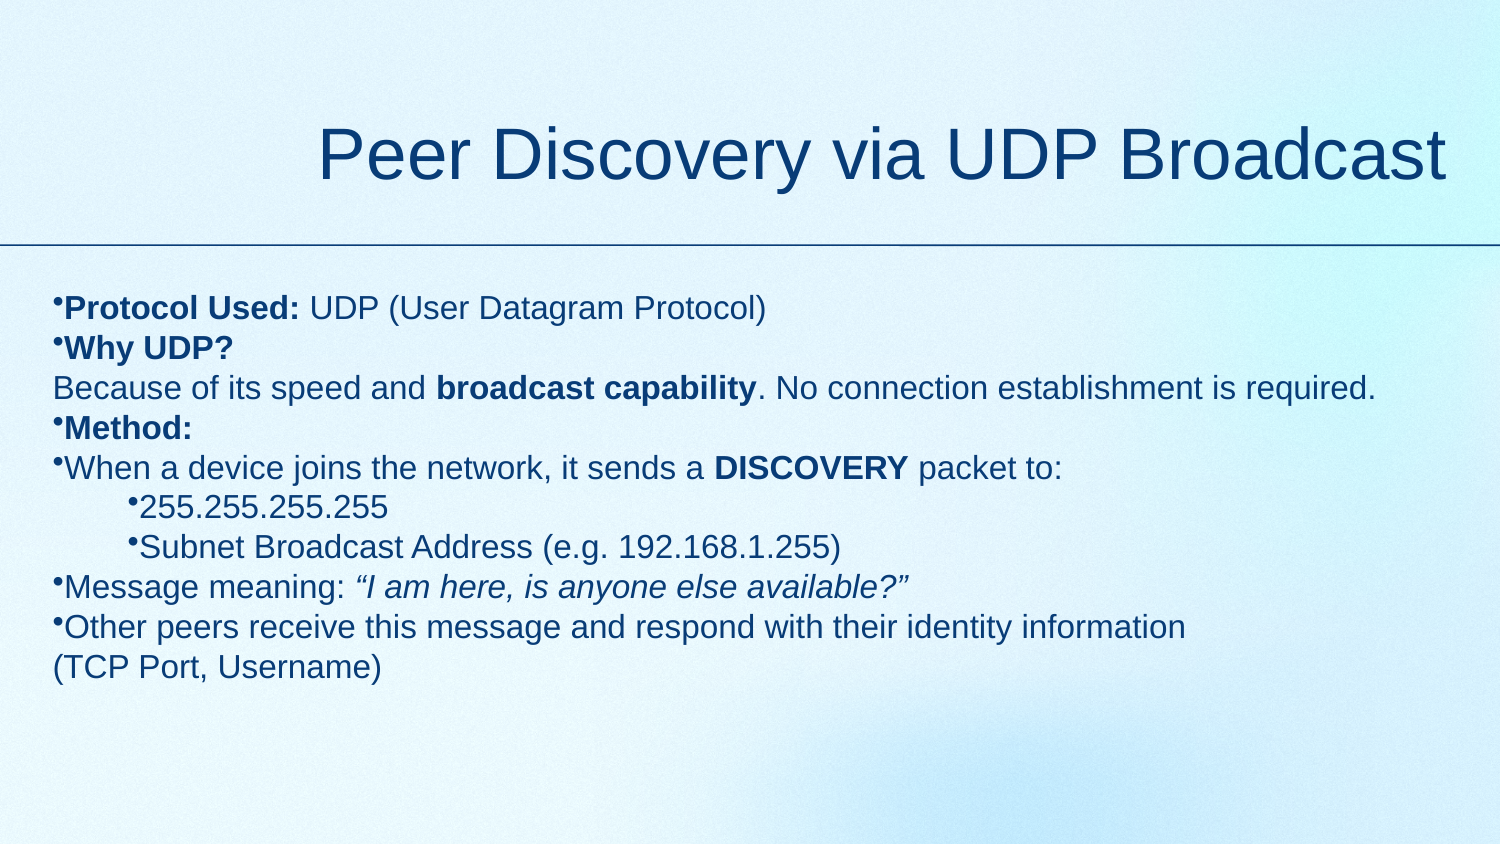

# Peer Discovery via UDP Broadcast
Protocol Used: UDP (User Datagram Protocol)
Why UDP?
Because of its speed and broadcast capability. No connection establishment is required.
Method:
When a device joins the network, it sends a DISCOVERY packet to:
255.255.255.255
Subnet Broadcast Address (e.g. 192.168.1.255)
Message meaning: “I am here, is anyone else available?”
Other peers receive this message and respond with their identity information
(TCP Port, Username)